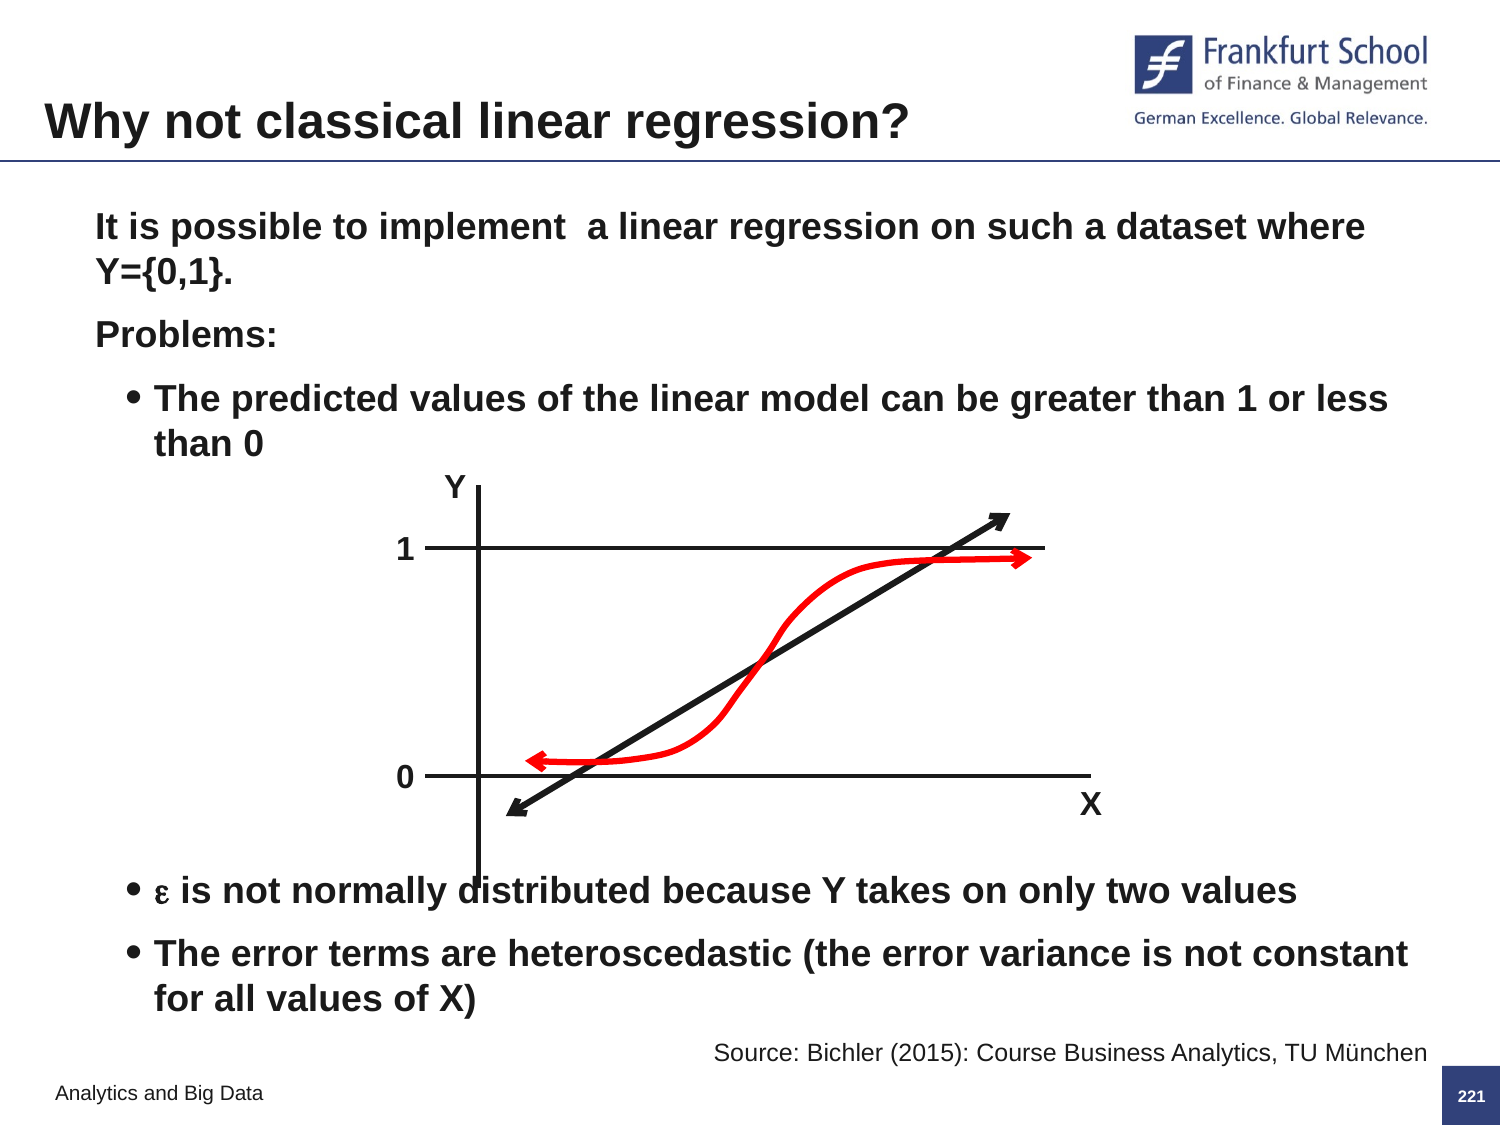

Why not classical linear regression?
It is possible to implement  a linear regression on such a dataset where Y={0,1}.
Problems:
The predicted values of the linear model can be greater than 1 or less than 0

ε is not normally distributed because Y takes on only two values
The error terms are heteroscedastic (the error variance is not constant for all values of X)
Y
1

0
X
Source: Bichler (2015): Course Business Analytics, TU München
221